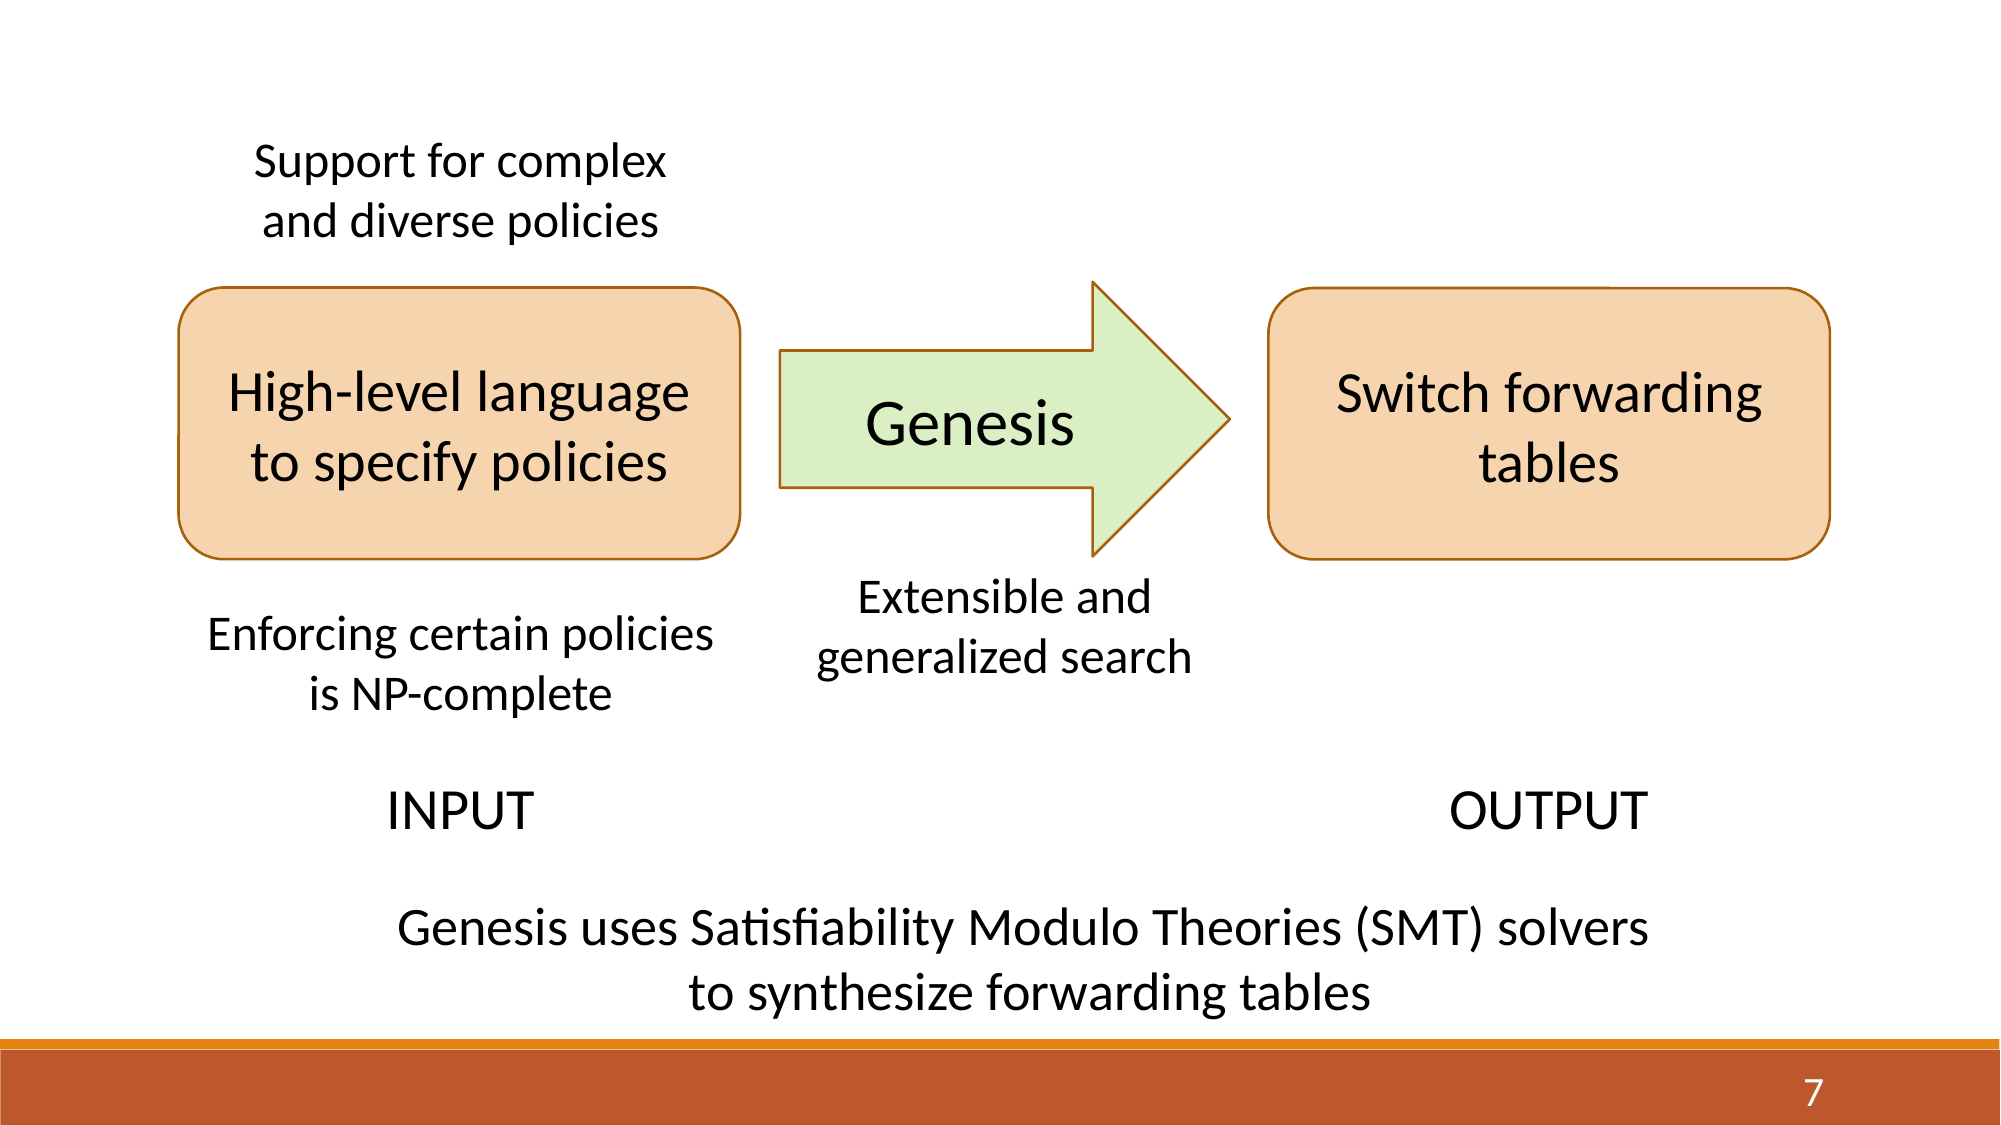

Support for complex
and diverse policies
Genesis
High-level language to specify policies
Switch forwarding tables
Extensible and generalized search
Enforcing certain policies is NP-complete
INPUT
OUTPUT
Genesis uses Satisfiability Modulo Theories (SMT) solvers
to synthesize forwarding tables
7